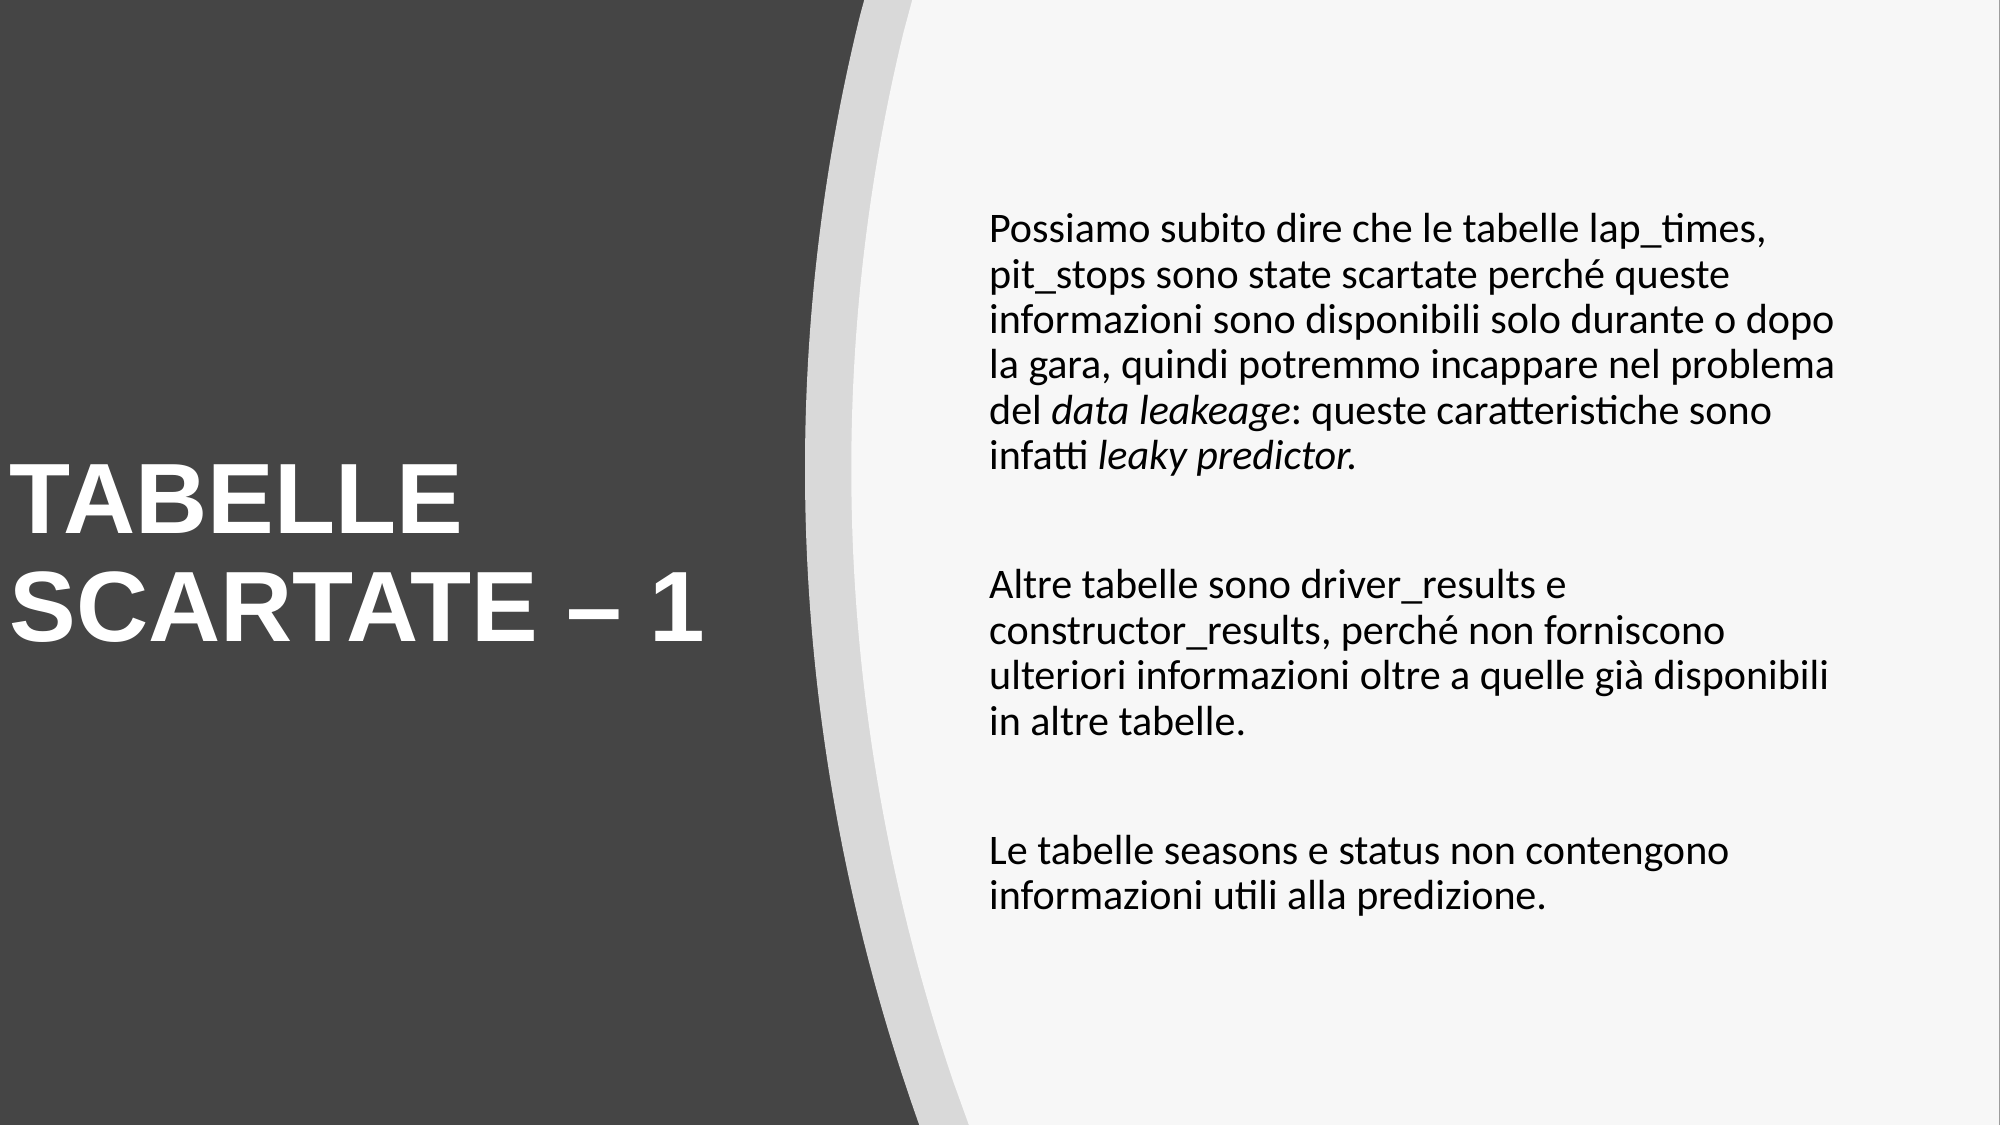

# TABELLE SCARTATE – 1
Possiamo subito dire che le tabelle lap_times, pit_stops sono state scartate perché queste informazioni sono disponibili solo durante o dopo la gara, quindi potremmo incappare nel problema del data leakeage: queste caratteristiche sono infatti leaky predictor.

Altre tabelle sono driver_results e constructor_results, perché non forniscono ulteriori informazioni oltre a quelle già disponibili in altre tabelle.

Le tabelle seasons e status non contengono informazioni utili alla predizione.